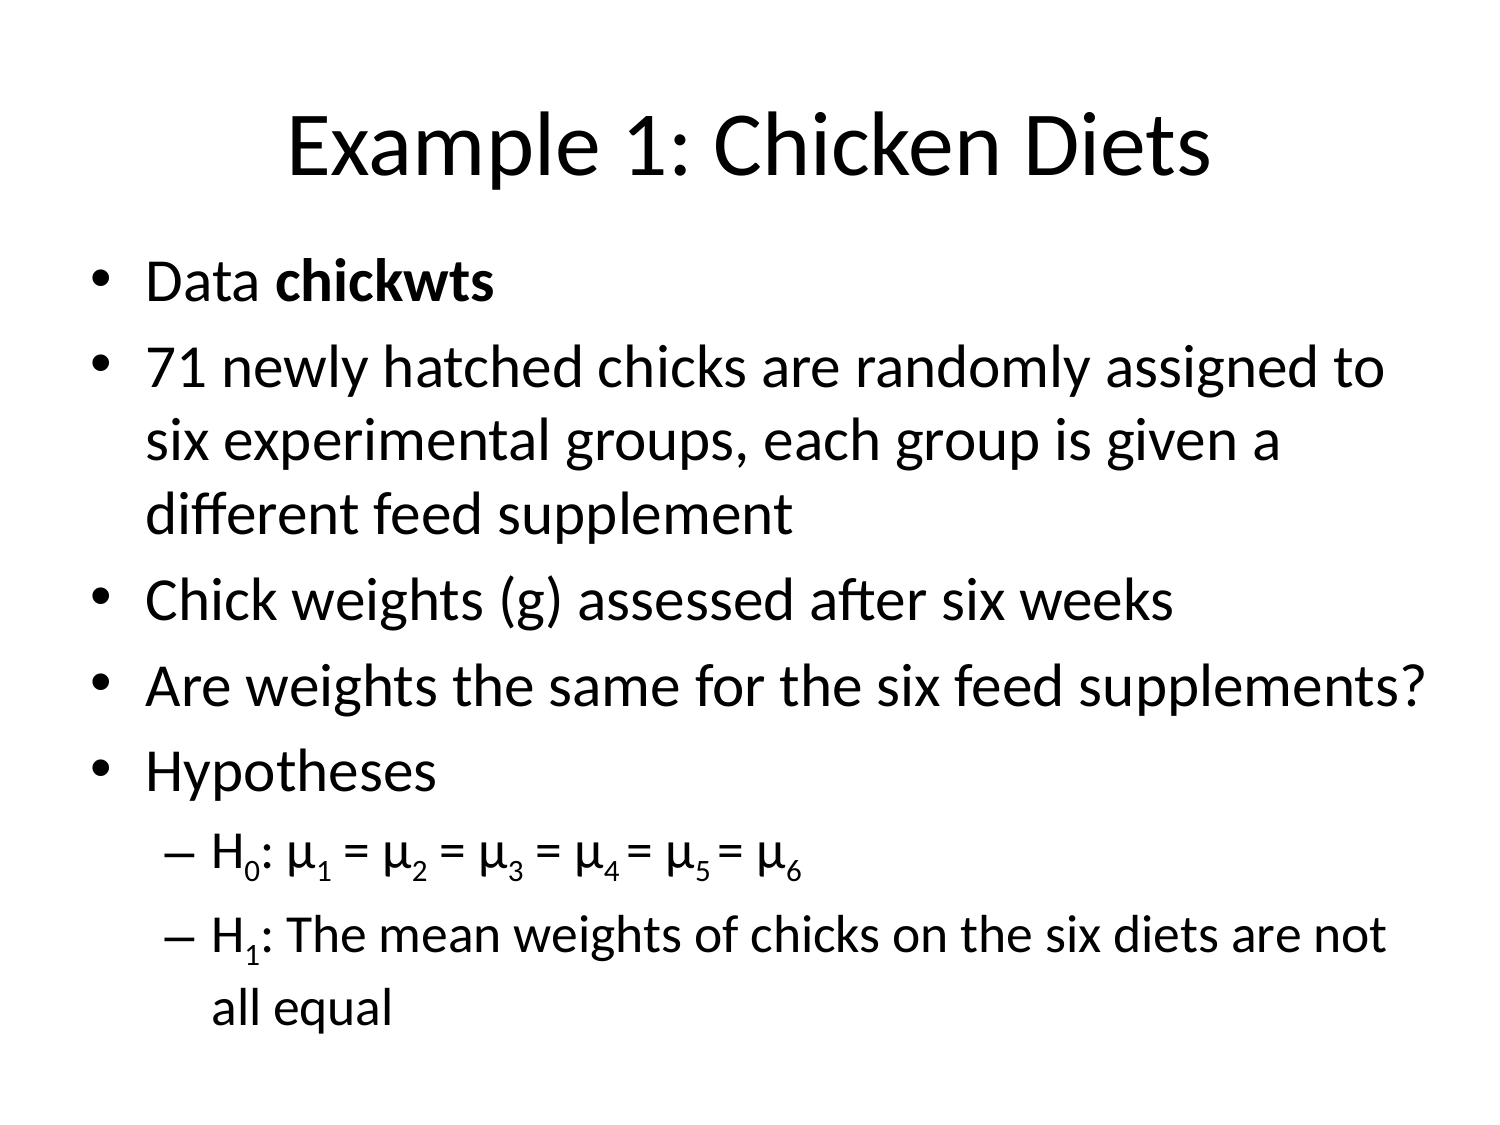

# Example 1: Chicken Diets
Data chickwts
71 newly hatched chicks are randomly assigned to six experimental groups, each group is given a different feed supplement
Chick weights (g) assessed after six weeks
Are weights the same for the six feed supplements?
Hypotheses
H0: μ1 = μ2 = μ3 = μ4 = μ5 = μ6
H1: The mean weights of chicks on the six diets are not all equal